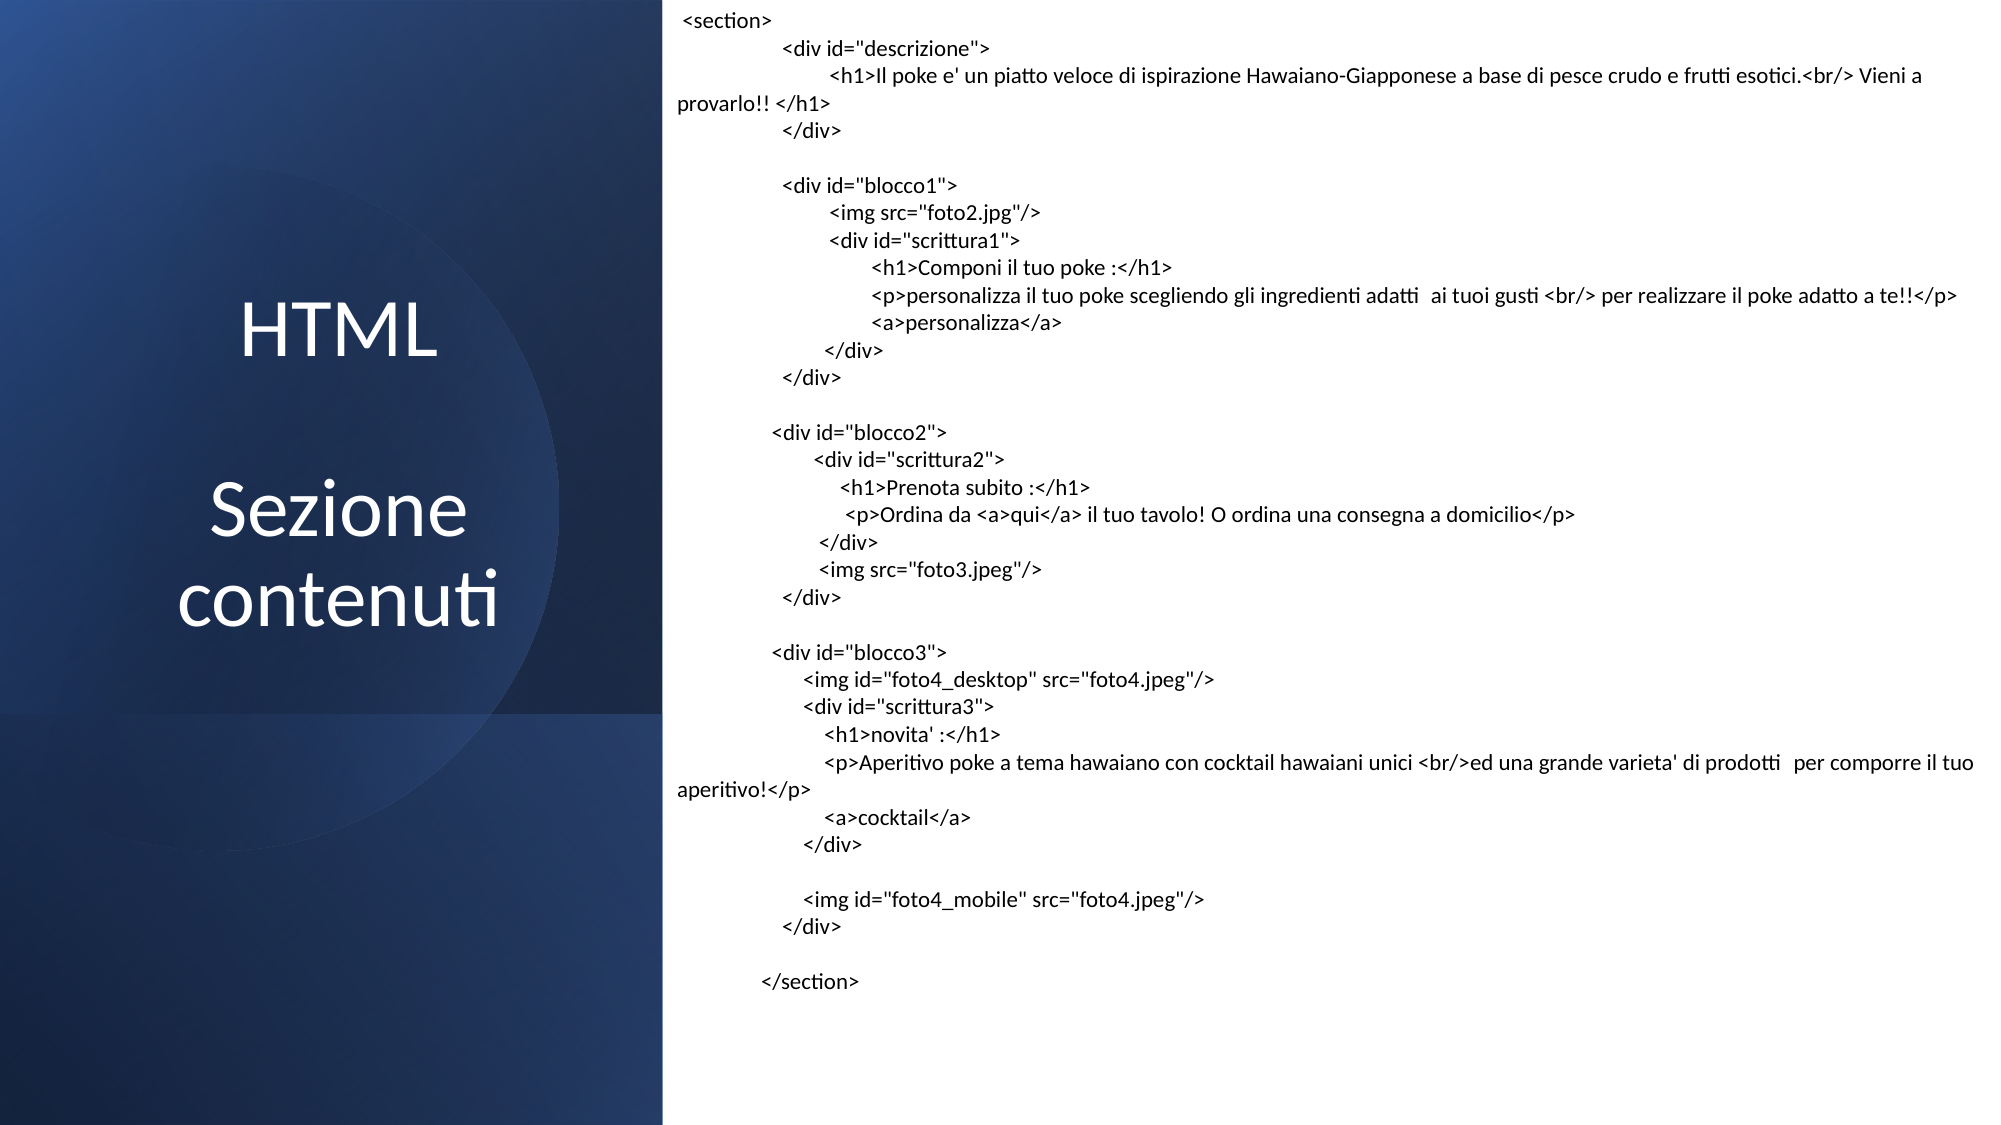

<section>
                    <div id="descrizione">
                             <h1>Il poke e' un piatto veloce di ispirazione Hawaiano-Giapponese a base di pesce crudo e frutti esotici.<br/> Vieni a provarlo!! </h1>
                    </div>

                    <div id="blocco1">
                             <img src="foto2.jpg"/>
                             <div id="scrittura1">
                                     <h1>Componi il tuo poke :</h1>
                                     <p>personalizza il tuo poke scegliendo gli ingredienti adatti  ai tuoi gusti <br/> per realizzare il poke adatto a te!!</p>
                                     <a>personalizza</a>
                            </div>
                    </div>
               
                  <div id="blocco2">
                          <div id="scrittura2">
                               <h1>Prenota subito :</h1>
                                <p>Ordina da <a>qui</a> il tuo tavolo! O ordina una consegna a domicilio</p>
                           </div>
                           <img src="foto3.jpeg"/>
                    </div>
                  <div id="blocco3">
                        <img id="foto4_desktop" src="foto4.jpeg"/>
                        <div id="scrittura3">
                            <h1>novita' :</h1>
                            <p>Aperitivo poke a tema hawaiano con cocktail hawaiani unici <br/>ed una grande varieta' di prodotti  per comporre il tuo aperitivo!</p>
                            <a>cocktail</a>
                        </div>
                        <img id="foto4_mobile" src="foto4.jpeg"/>
                    </div>
                </section>

# HTML Sezione contenuti